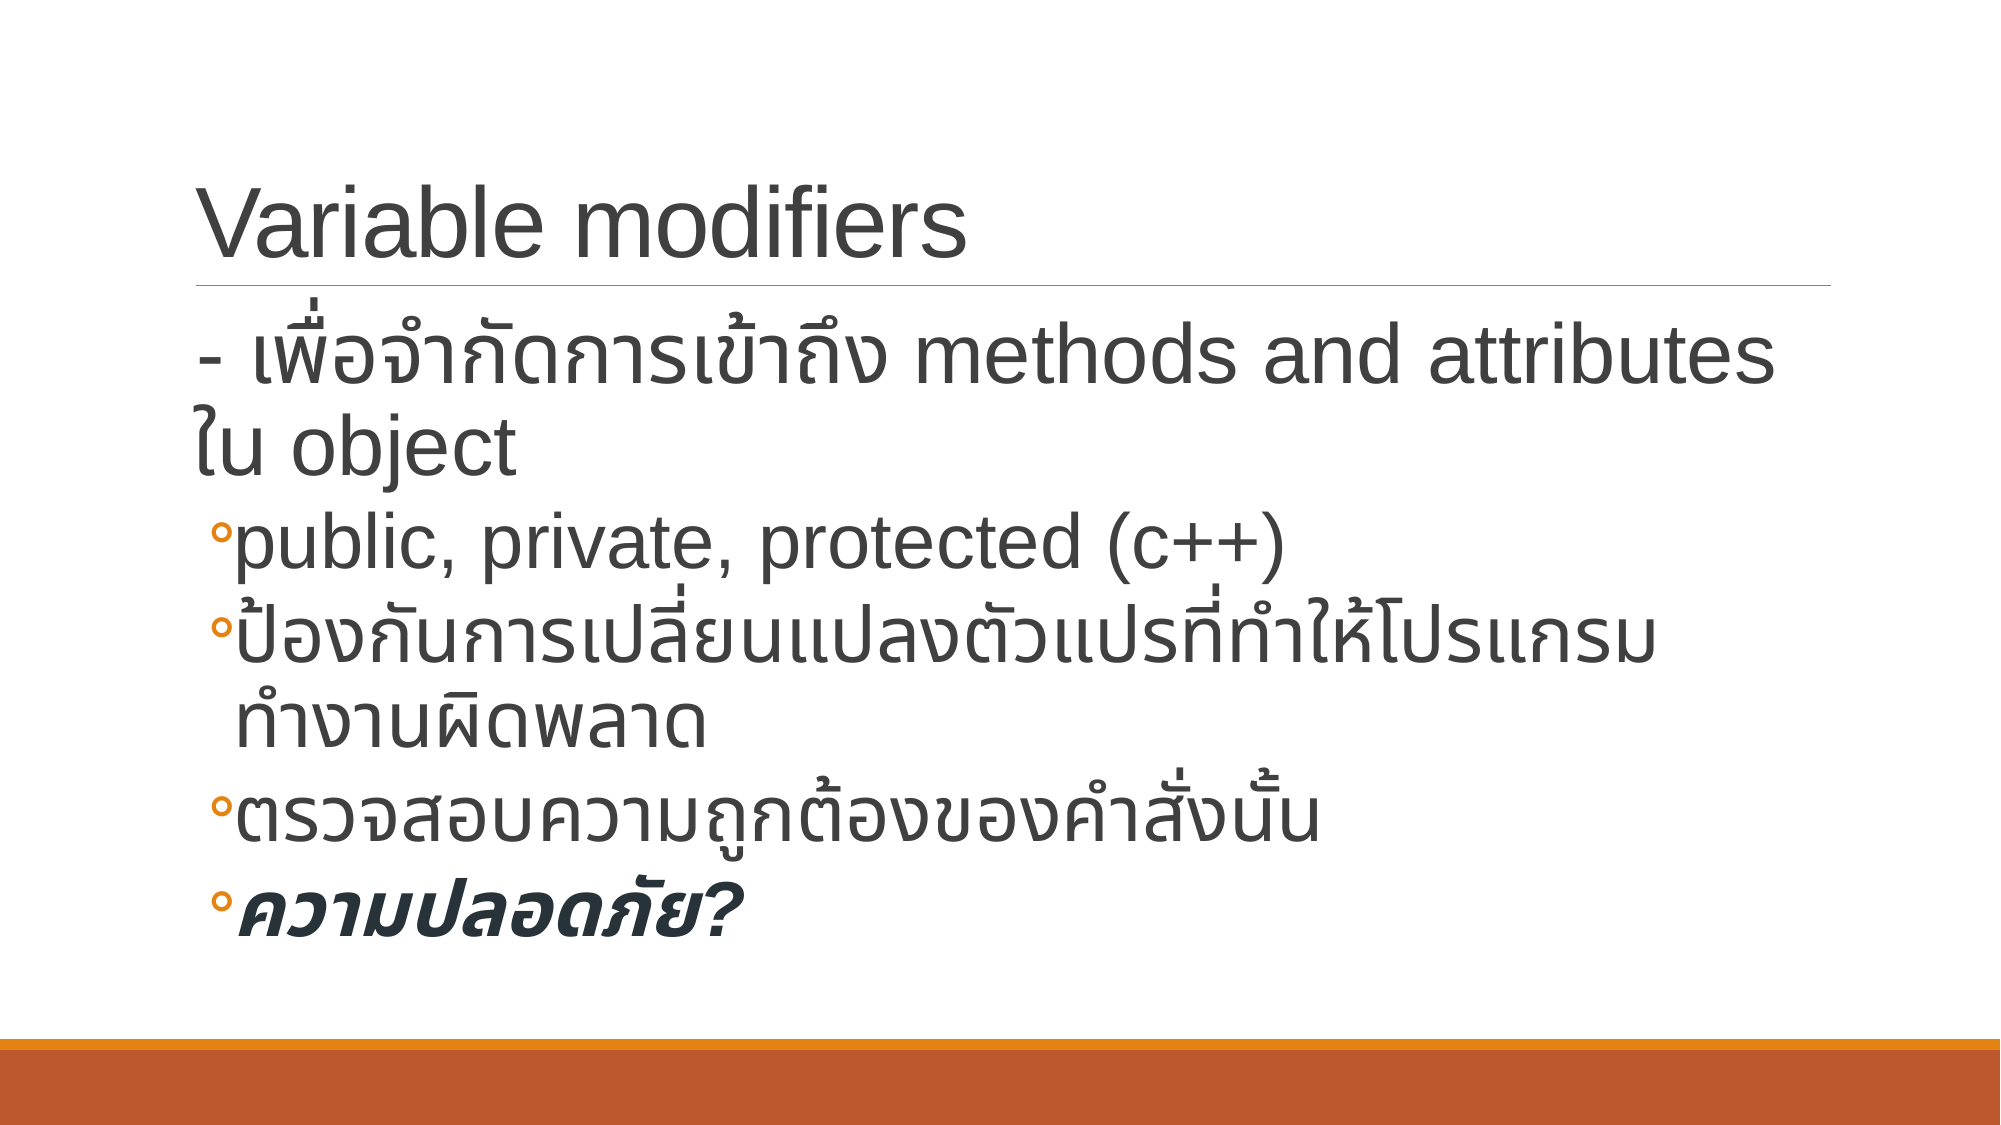

# Variable modifiers
- เพื่อจำกัดการเข้าถึง methods and attributes ใน object
public, private, protected (c++)
ป้องกันการเปลี่ยนแปลงตัวแปรที่ทำให้โปรแกรมทำงานผิดพลาด
ตรวจสอบความถูกต้องของคำสั่งนั้น
ความปลอดภัย?